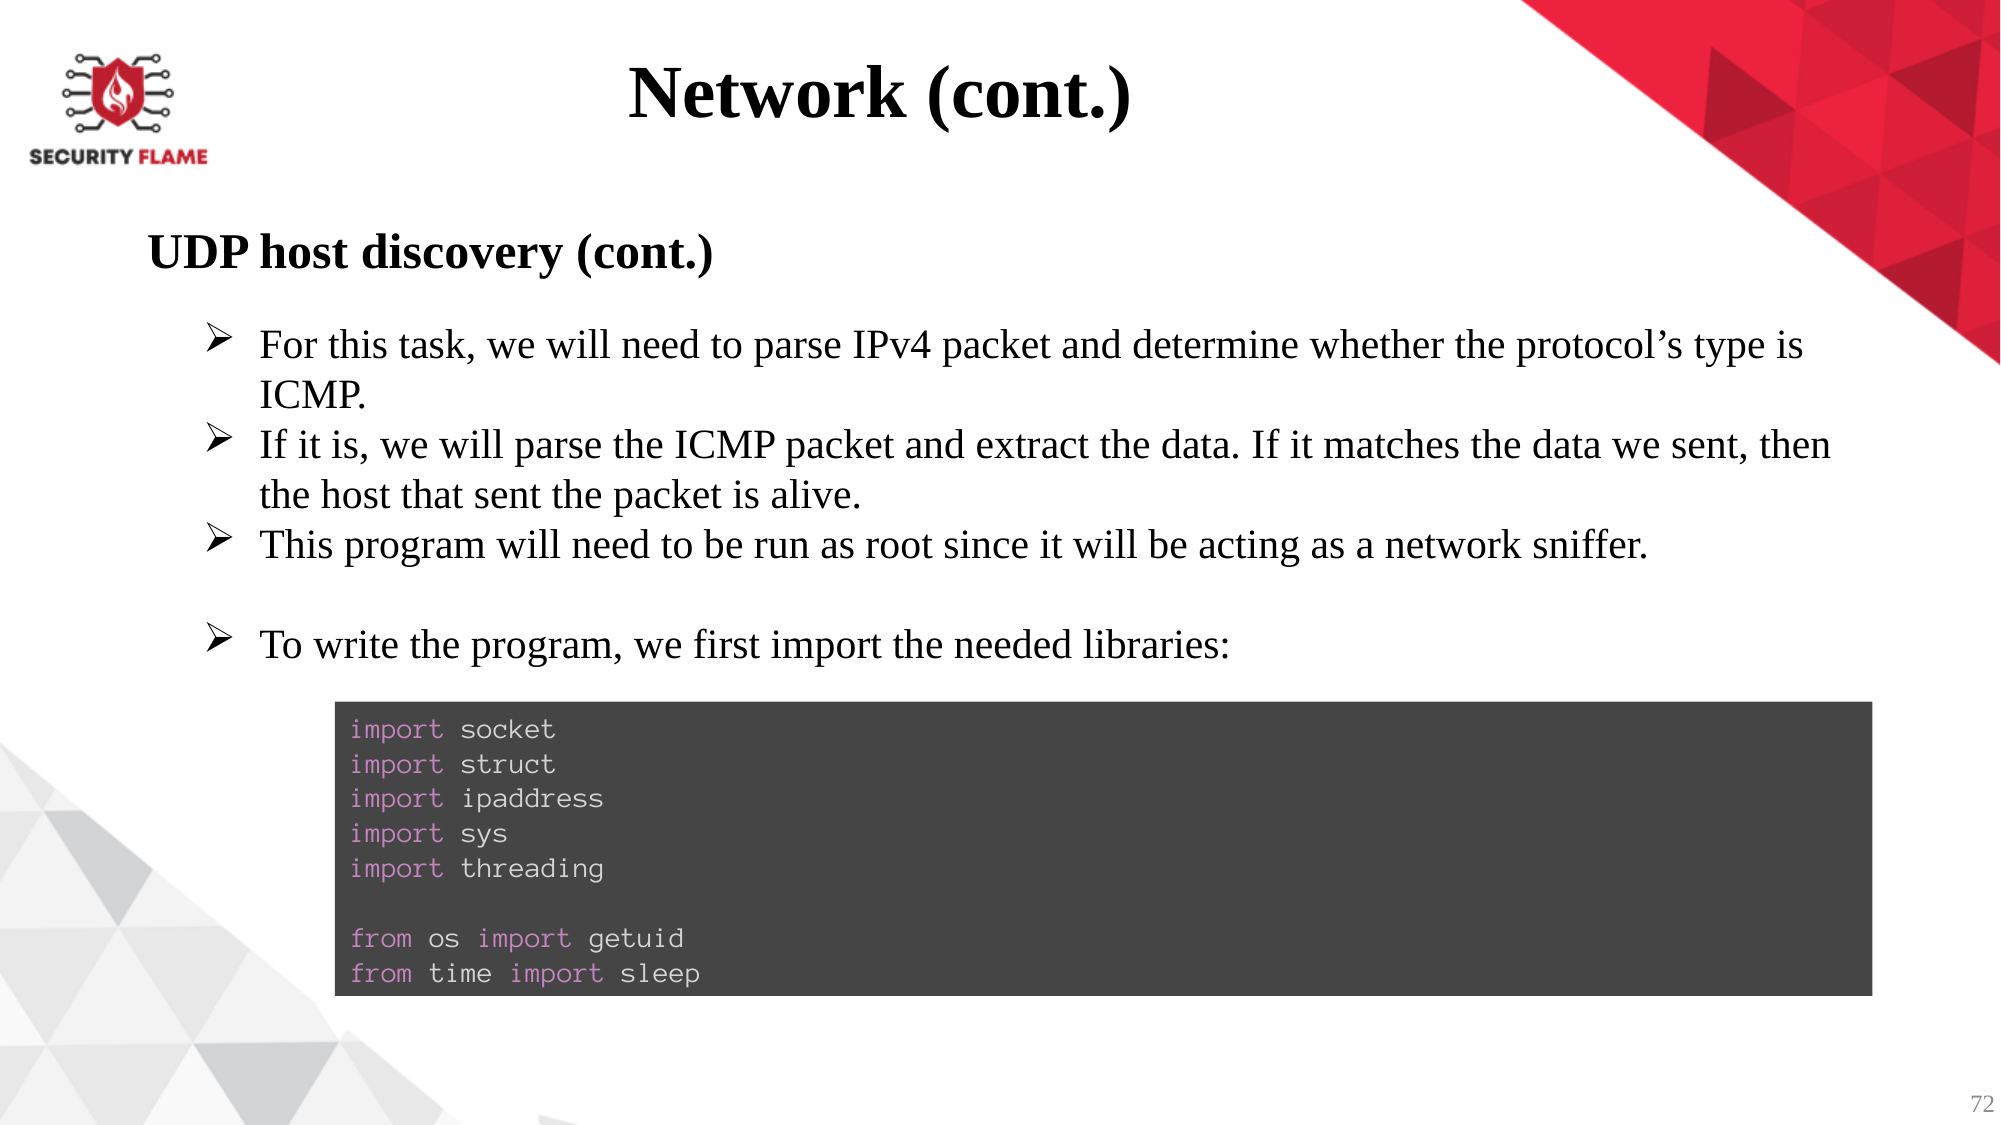

Network (cont.)
UDP host discovery (cont.)
For this task, we will need to parse IPv4 packet and determine whether the protocol’s type is ICMP.
If it is, we will parse the ICMP packet and extract the data. If it matches the data we sent, then the host that sent the packet is alive.
This program will need to be run as root since it will be acting as a network sniffer.

To write the program, we first import the needed libraries:
import socket
import struct
import ipaddress
import sys
import threading
from os import getuid
from time import sleep
72